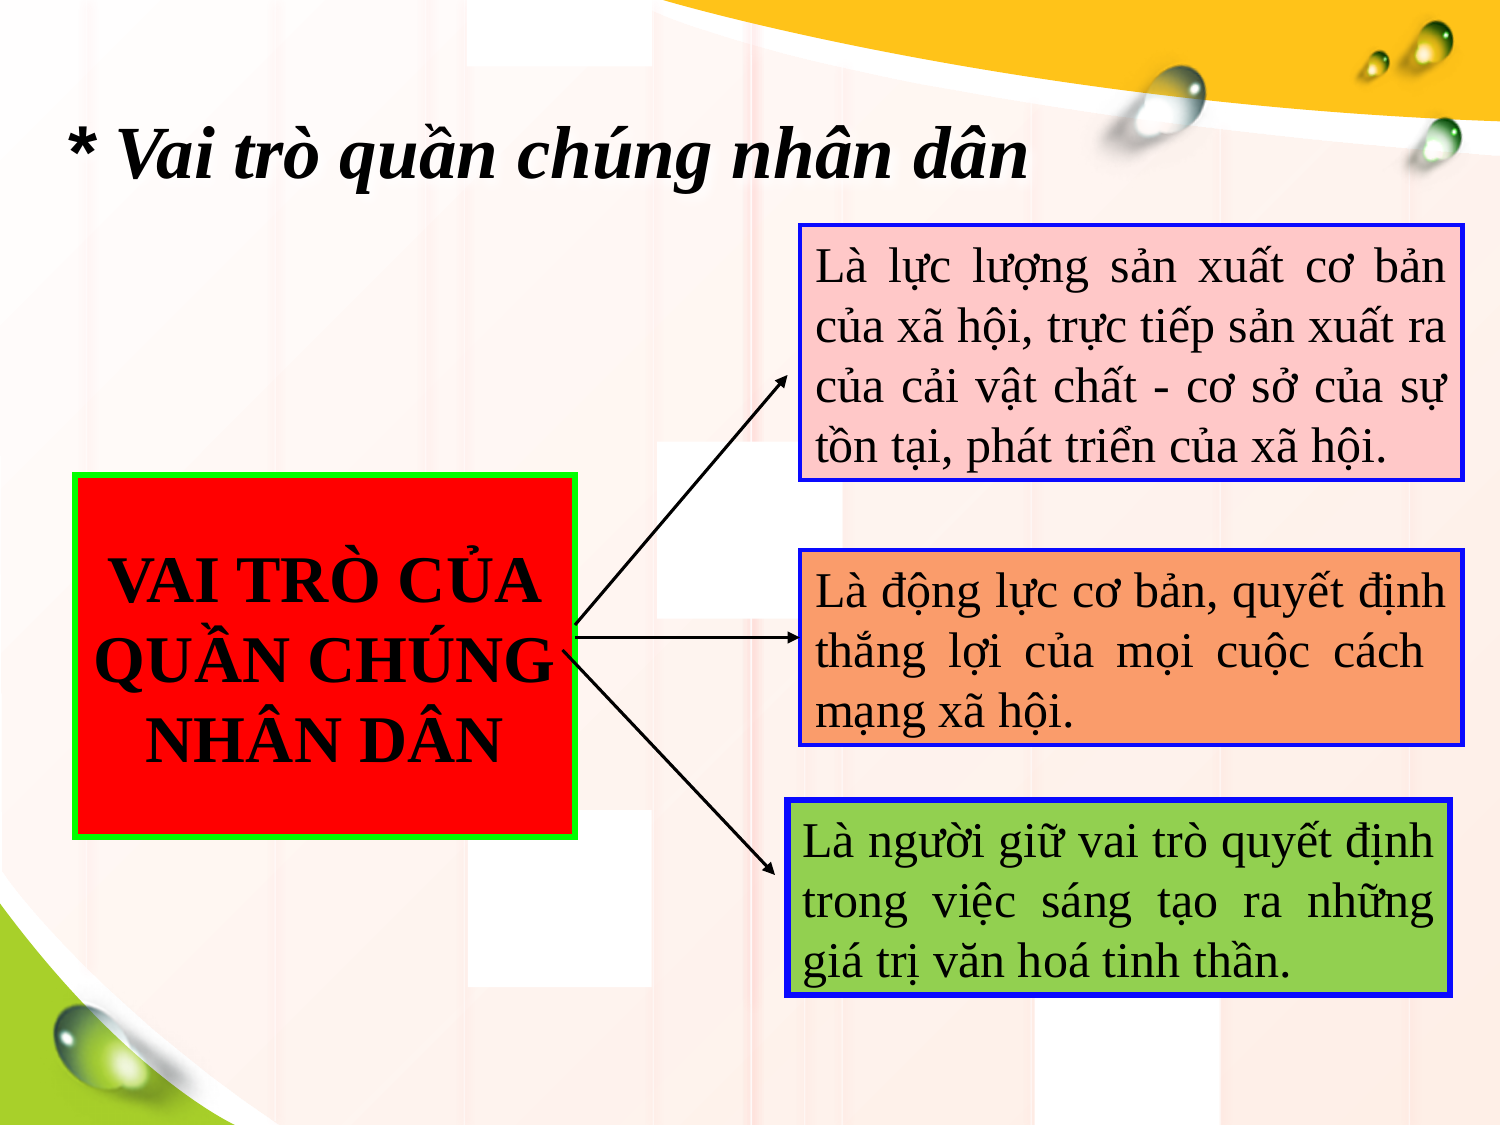

# * Vai trò quần chúng nhân dân
Là lực lượng sản xuất cơ bản của xã hội, trực tiếp sản xuất ra của cải vật chất - cơ sở của sự tồn tại, phát triển của xã hội.
VAI TRÒ CỦA
QUẦN CHÚNG
NHÂN DÂN
Là động lực cơ bản, quyết định thắng lợi của mọi cuộc cách  mạng xã hội.
Là người giữ vai trò quyết định trong việc sáng tạo ra những giá trị văn hoá tinh thần.